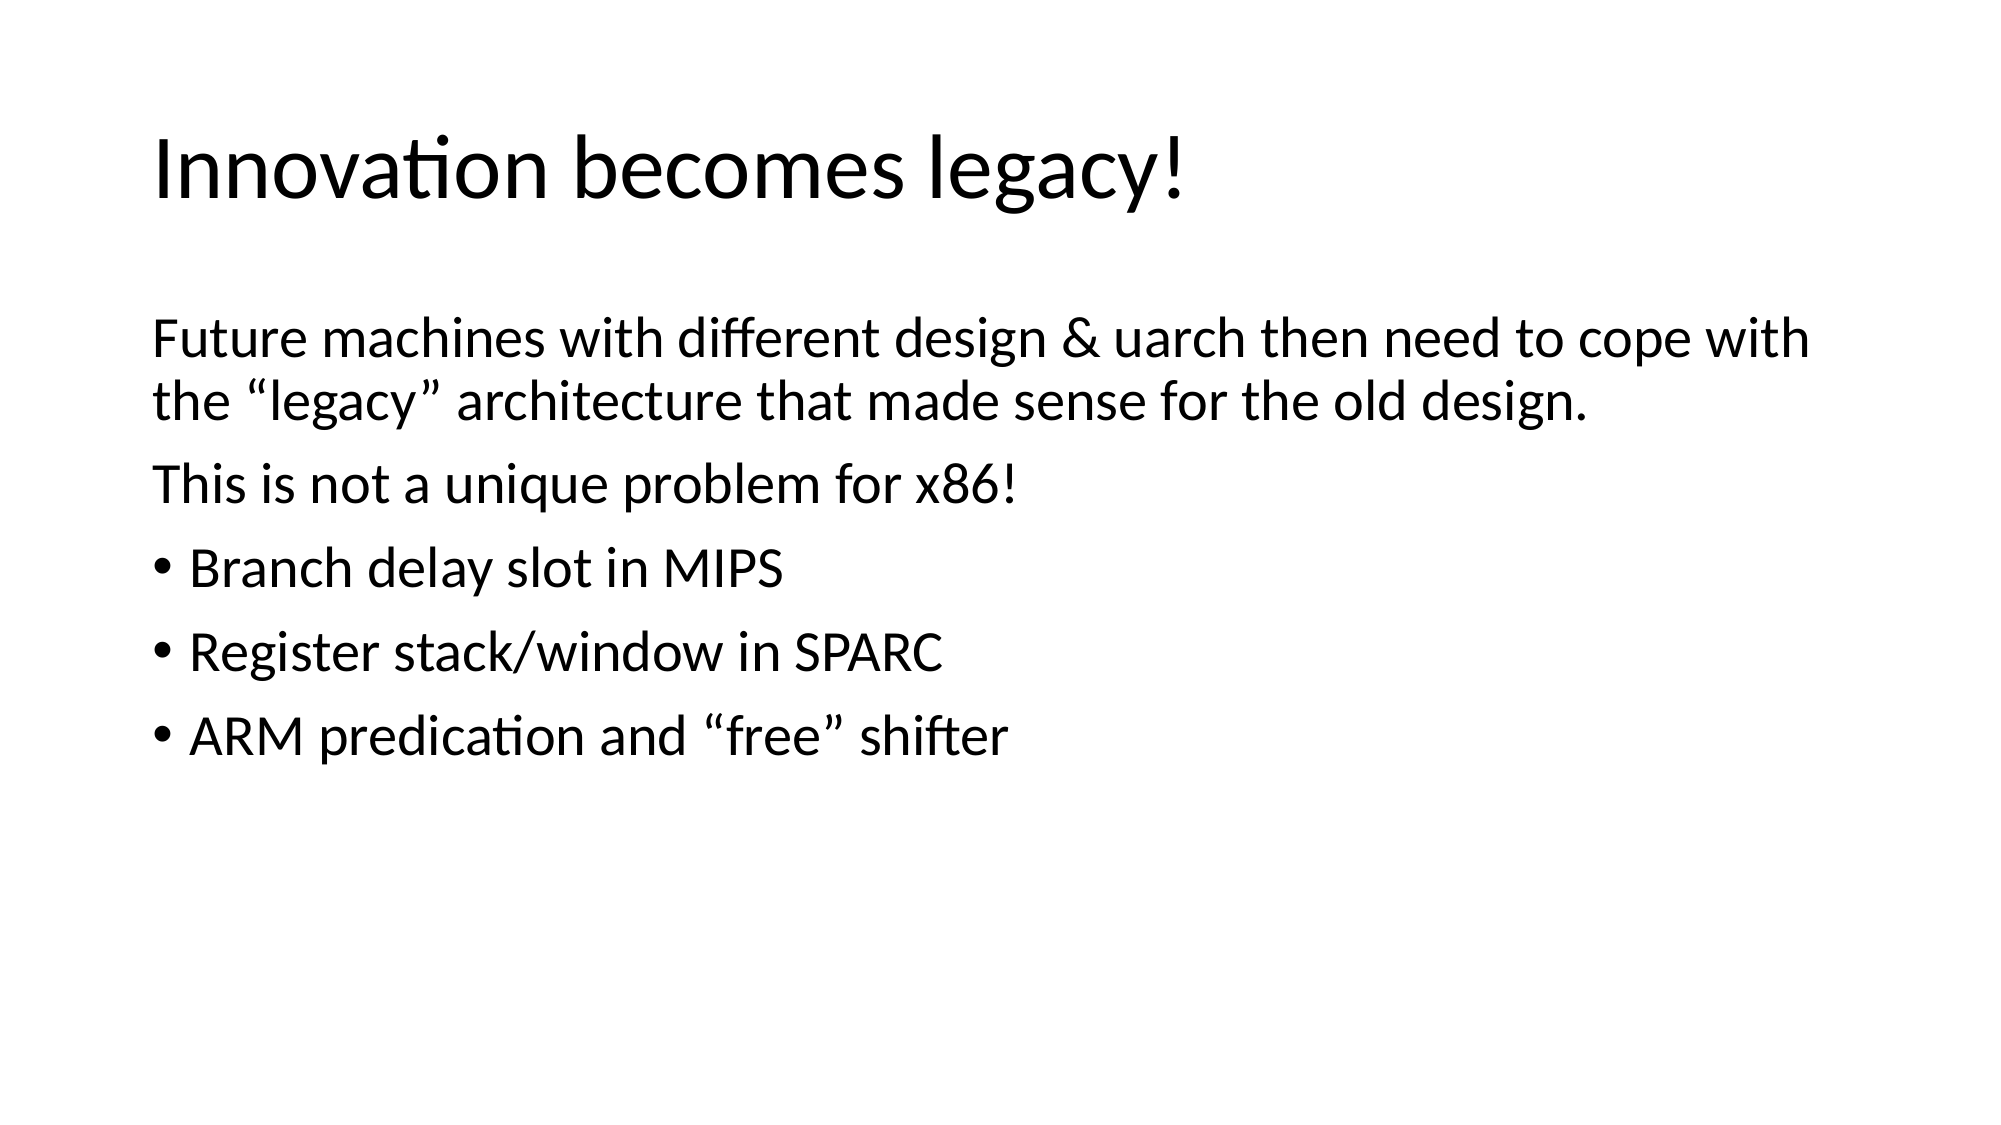

# Innovation becomes legacy!
Future machines with different design & uarch then need to cope with the “legacy” architecture that made sense for the old design.
This is not a unique problem for x86!
Branch delay slot in MIPS
Register stack/window in SPARC
ARM predication and “free” shifter